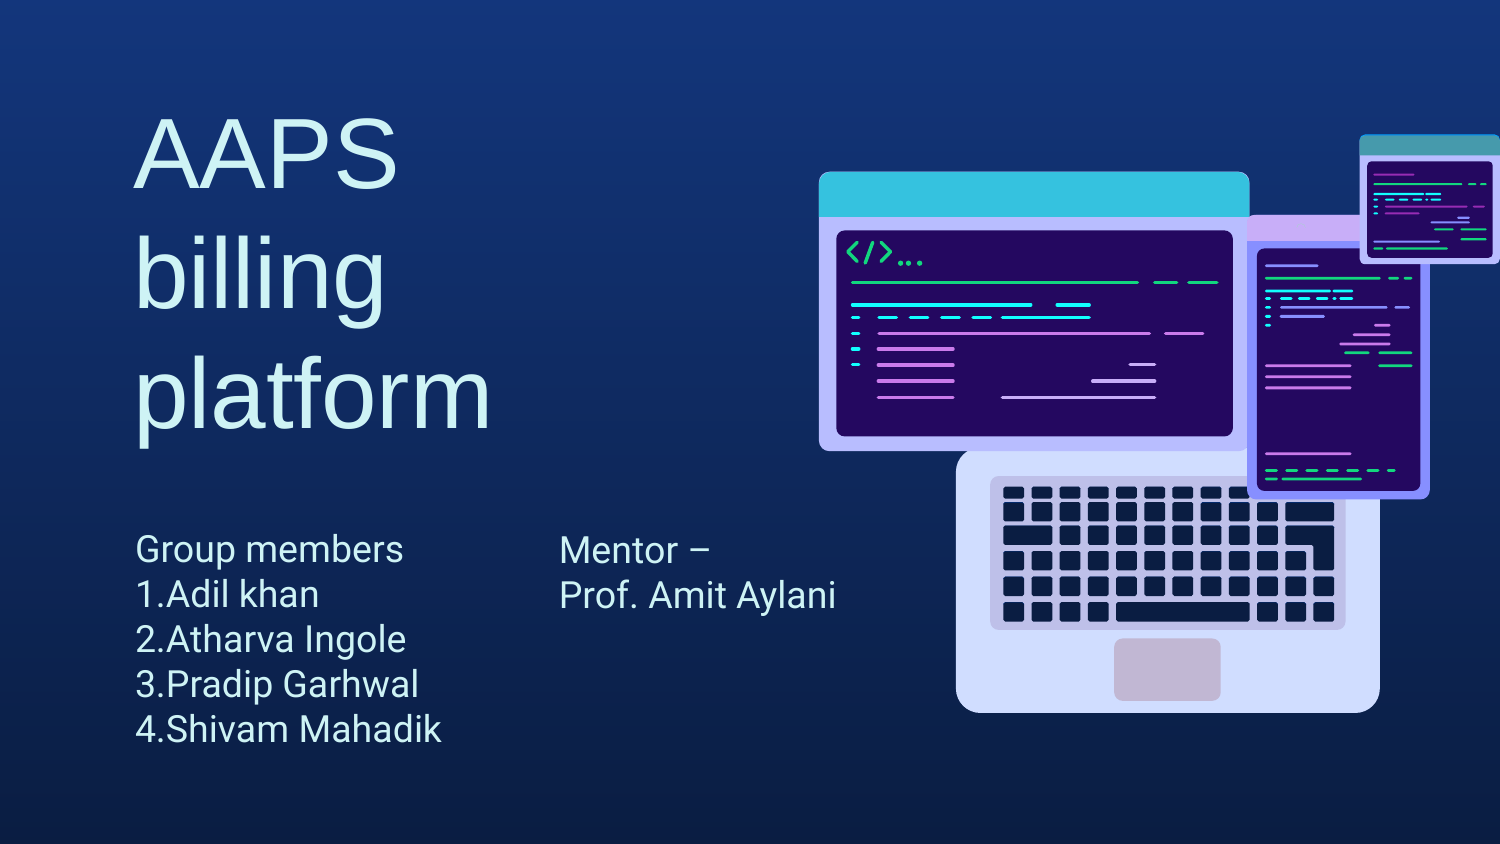

# AAPS billing platform

Group members
1.Adil khan
2.Atharva Ingole
3.Pradip Garhwal
4.Shivam Mahadik
Mentor –
Prof. Amit Aylani